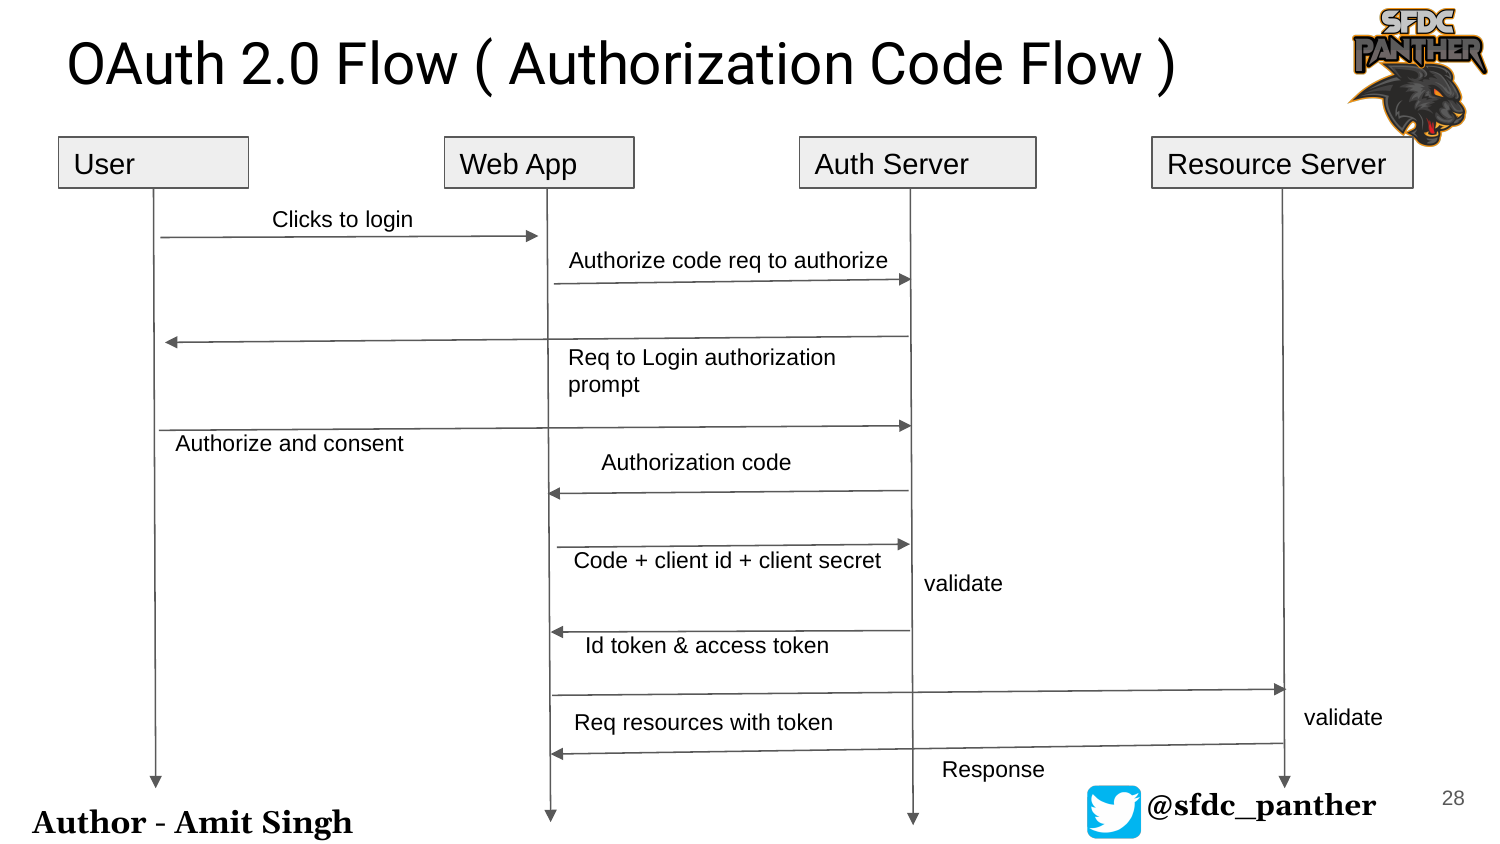

# OAuth 2.0 Flow ( Authorization Code Flow )
User
Web App
Auth Server
Resource Server
Clicks to login
Authorize code req to authorize
Req to Login authorization prompt
Authorize and consent
Authorization code
Code + client id + client secret
validate
Id token & access token
validate
Req resources with token
Response
28